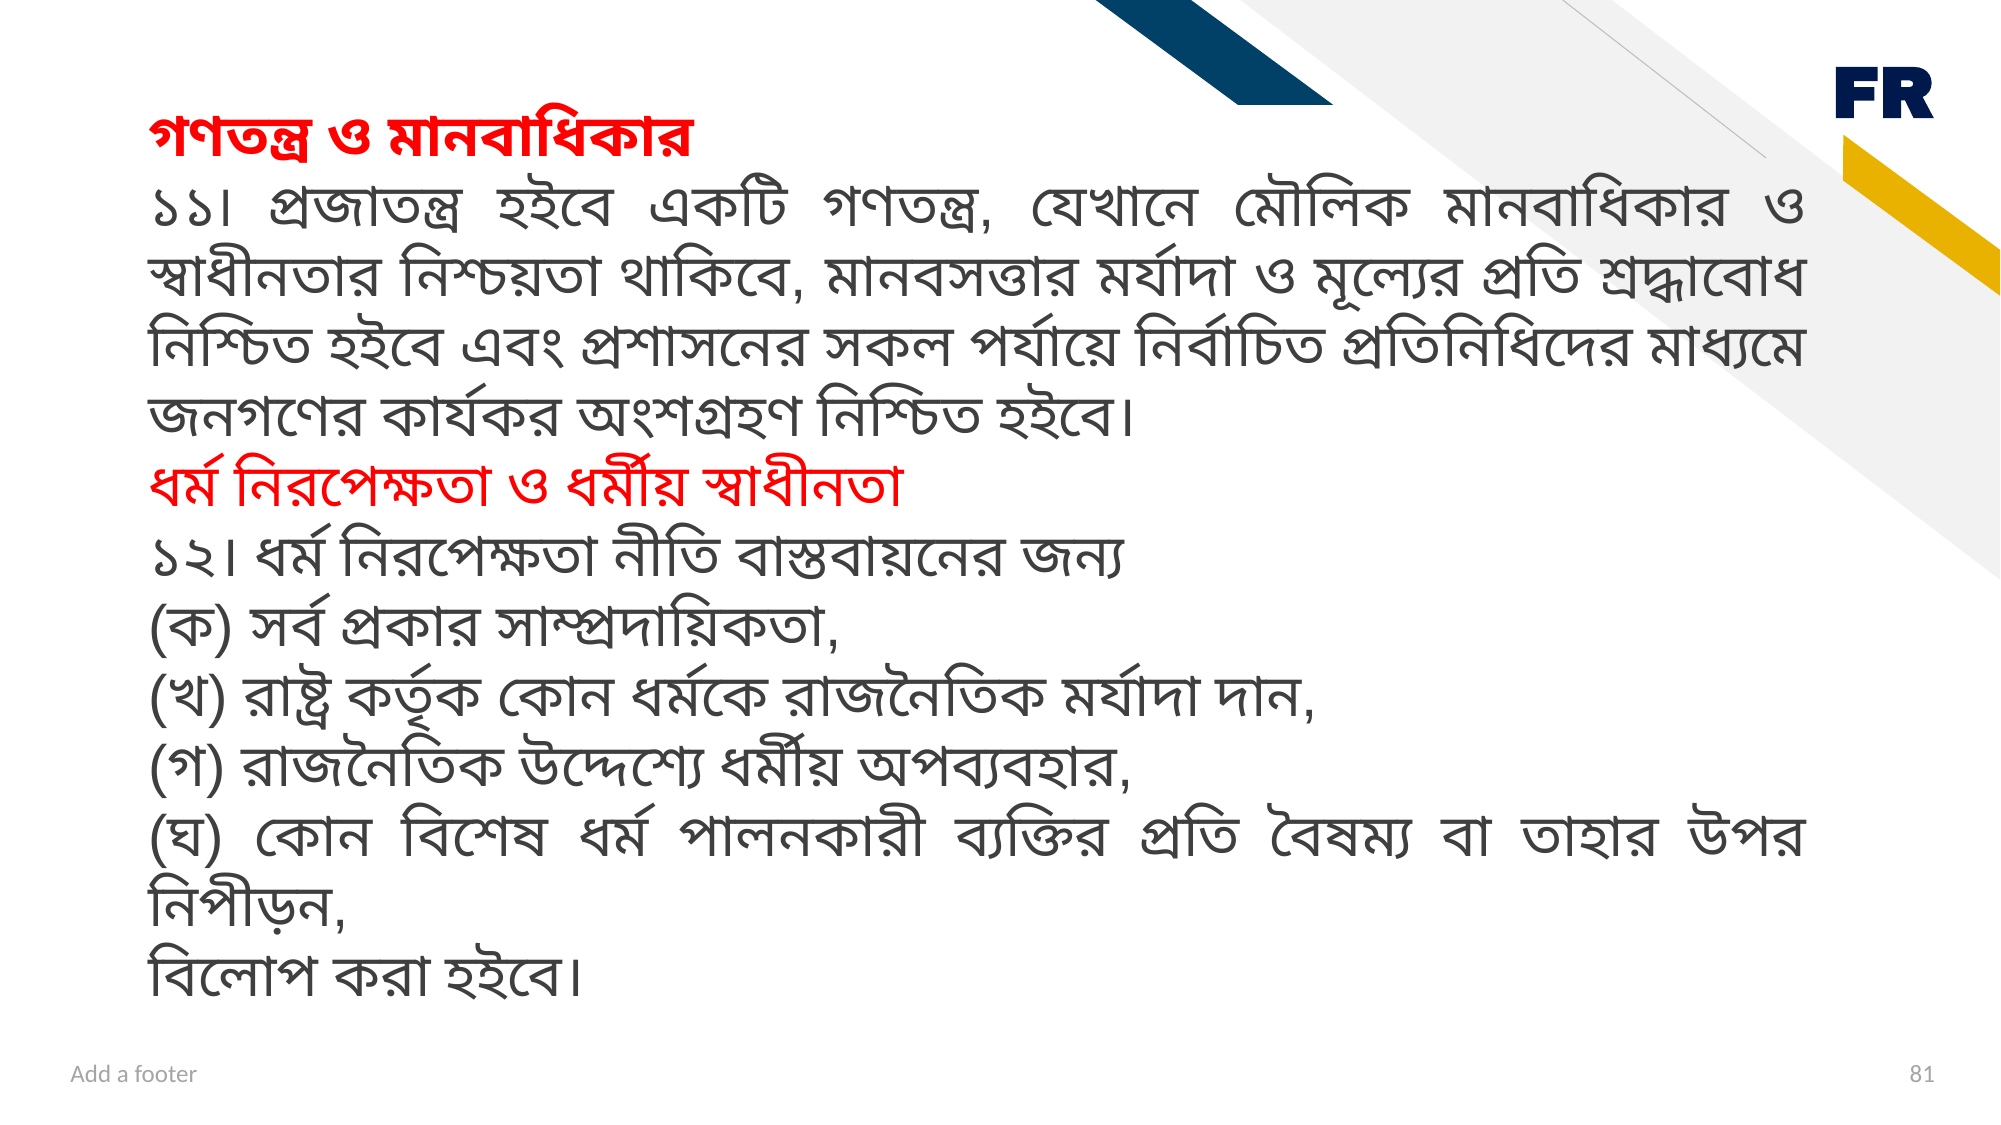

গণতন্ত্র ও মানবাধিকার
১১৷ প্রজাতন্ত্র হইবে একটি গণতন্ত্র, যেখানে মৌলিক মানবাধিকার ও স্বাধীনতার নিশ্চয়তা থাকিবে, মানবসত্তার মর্যাদা ও মূল্যের প্রতি শ্রদ্ধাবোধ নিশ্চিত হইবে এবং প্রশাসনের সকল পর্যায়ে নির্বাচিত প্রতিনিধিদের মাধ্যমে জনগণের কার্যকর অংশগ্রহণ নিশ্চিত হইবে।
ধর্ম নিরপেক্ষতা ও ধর্মীয় স্বাধীনতা
১২। ধর্ম নিরপেক্ষতা নীতি বাস্তবায়নের জন্য
(ক) সর্ব প্রকার সাম্প্রদায়িকতা,
(খ) রাষ্ট্র কর্তৃক কোন ধর্মকে রাজনৈতিক মর্যাদা দান,
(গ) রাজনৈতিক উদ্দেশ্যে ধর্মীয় অপব্যবহার,
(ঘ) কোন বিশেষ ধর্ম পালনকারী ব্যক্তির প্রতি বৈষম্য বা তাহার উপর নিপীড়ন,
বিলোপ করা হইবে।
Add a footer
81